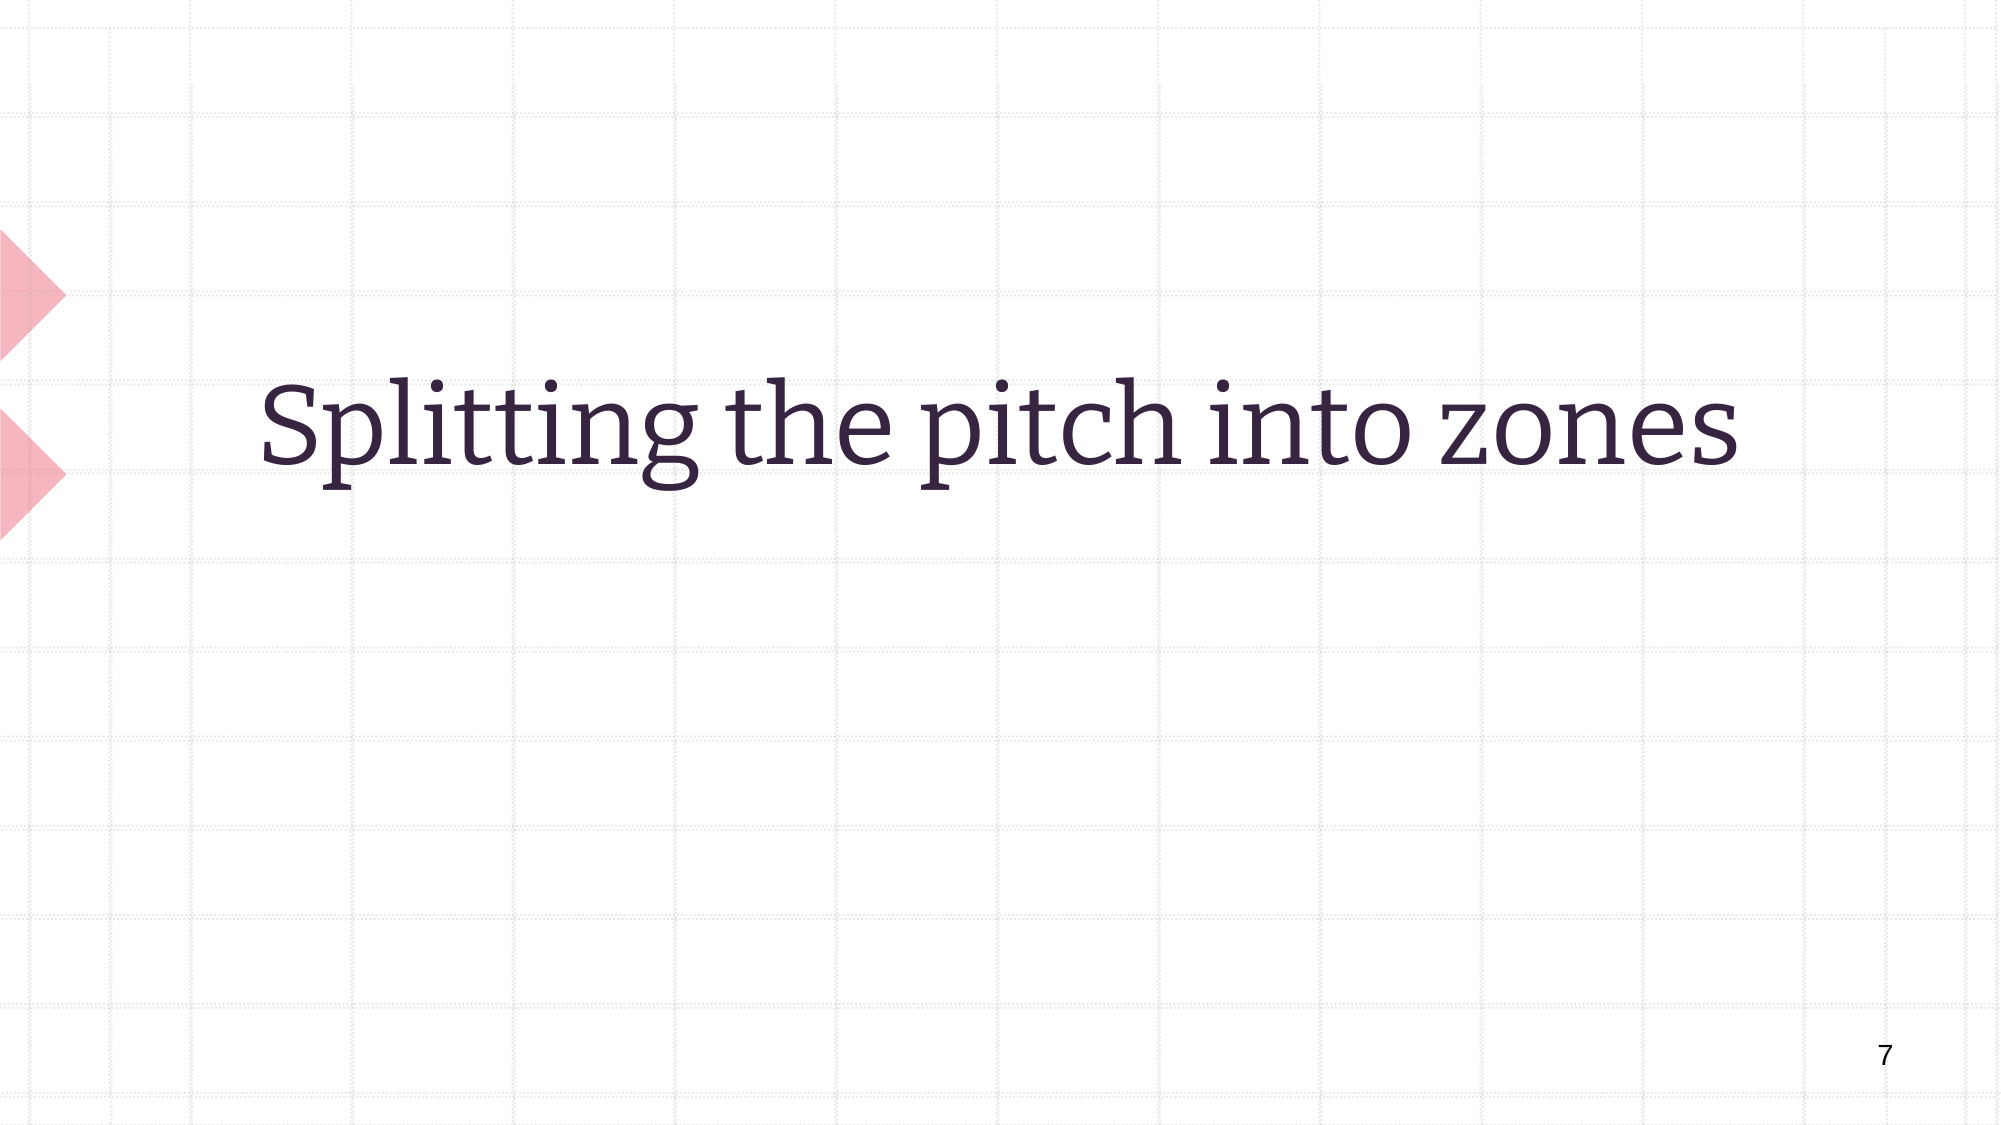

# Splitting the pitch into zones
7